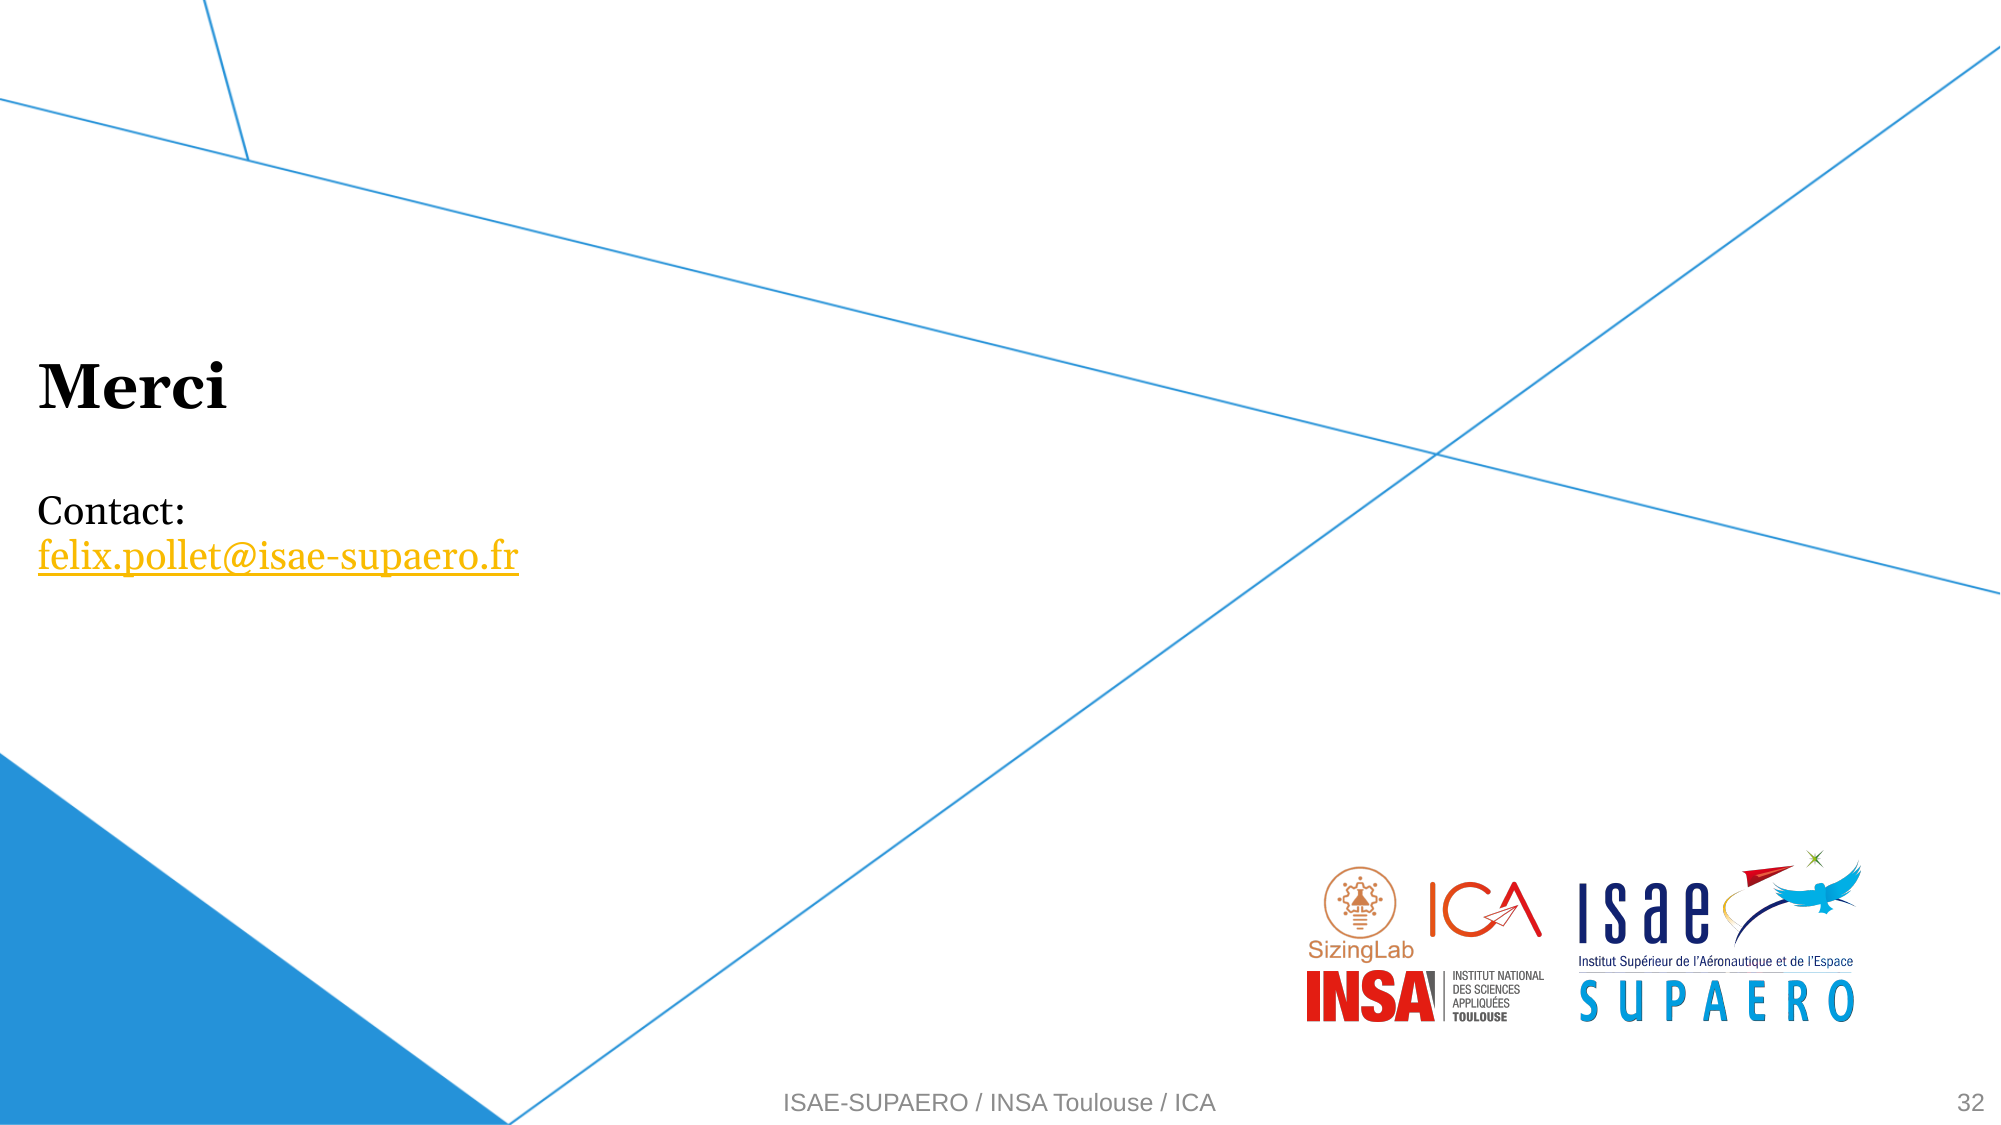

# Merci Contact: felix.pollet@isae-supaero.fr
32
ISAE-SUPAERO / INSA Toulouse / ICA